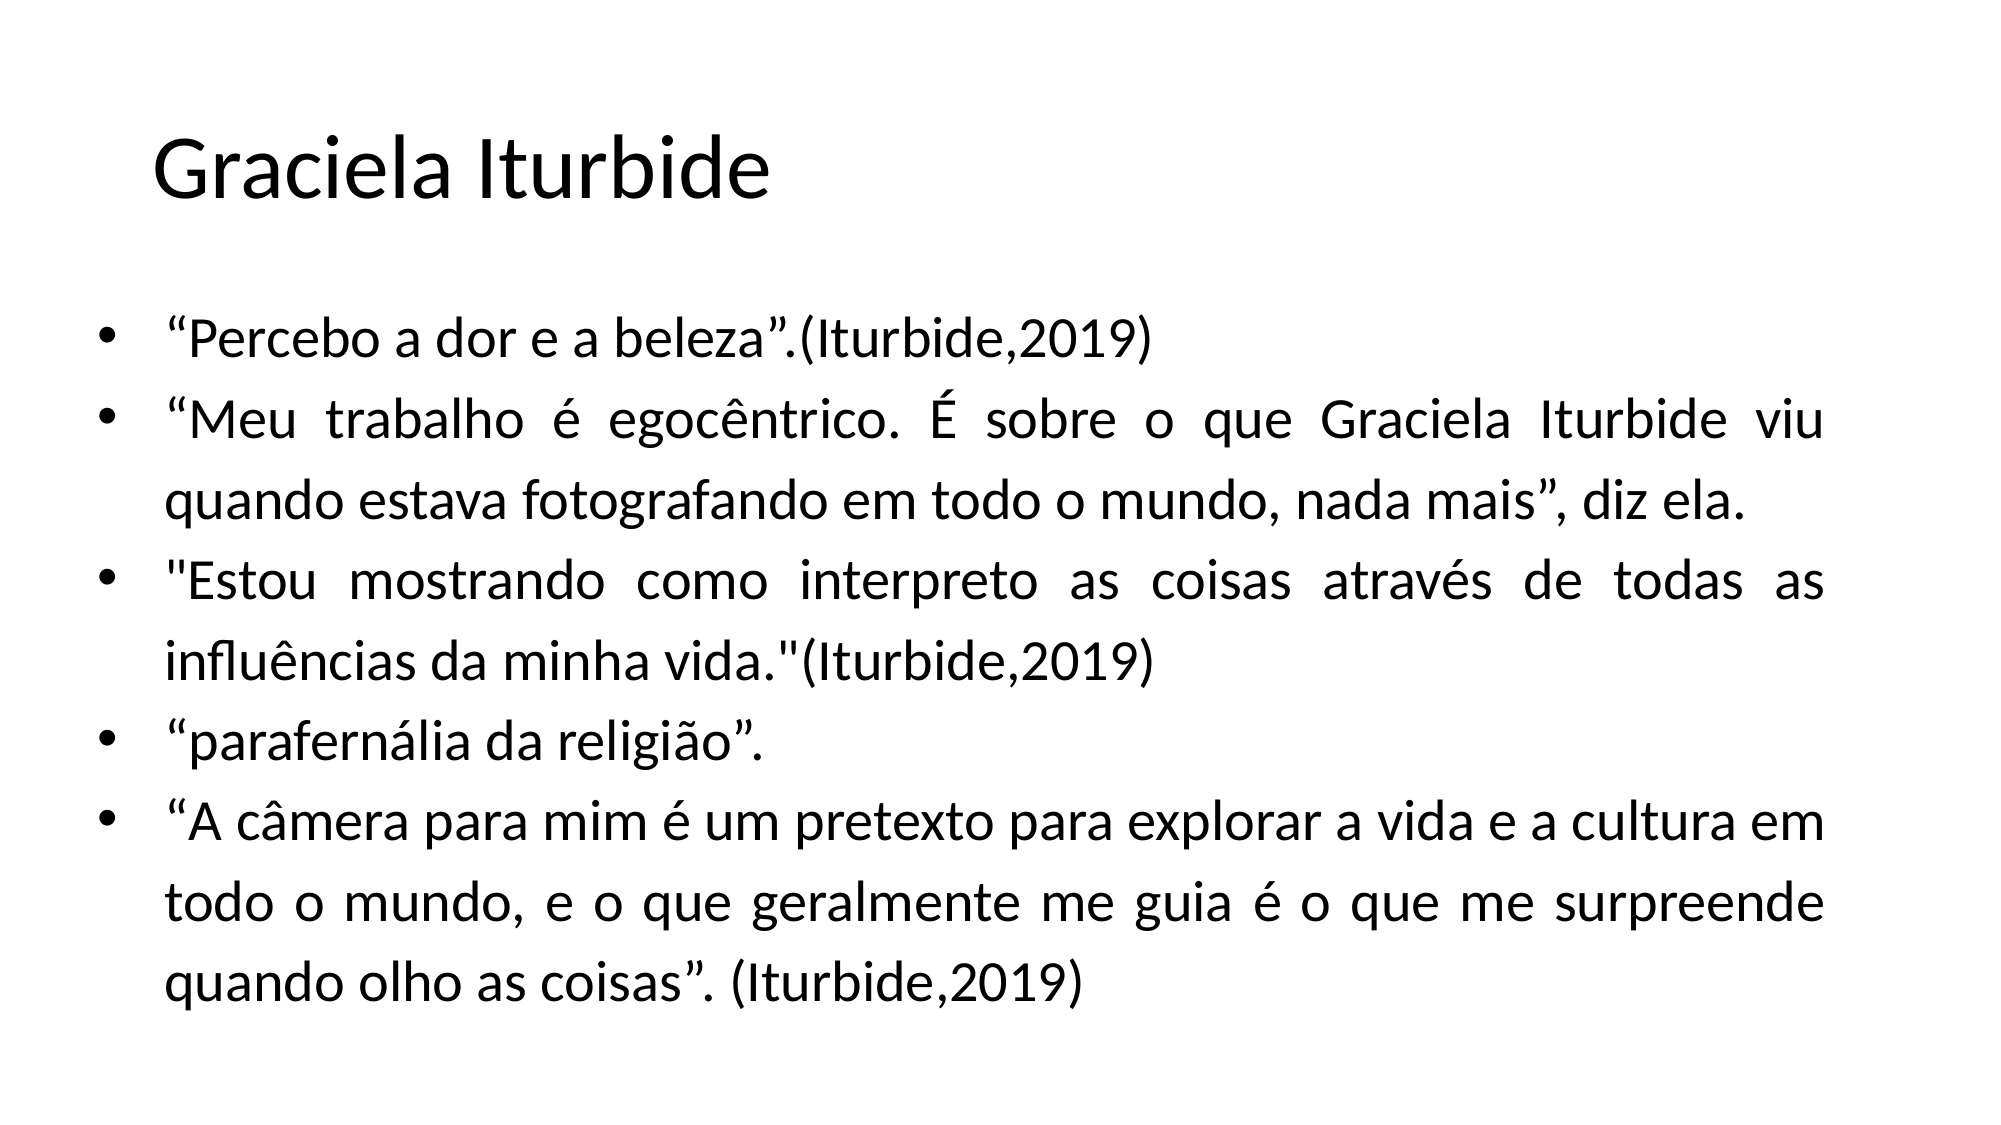

# Graciela Iturbide
“Percebo a dor e a beleza”.(Iturbide,2019)
“Meu trabalho é egocêntrico. É sobre o que Graciela Iturbide viu quando estava fotografando em todo o mundo, nada mais”, diz ela.
"Estou mostrando como interpreto as coisas através de todas as influências da minha vida."(Iturbide,2019)
“parafernália da religião”.
“A câmera para mim é um pretexto para explorar a vida e a cultura em todo o mundo, e o que geralmente me guia é o que me surpreende quando olho as coisas”. (Iturbide,2019)